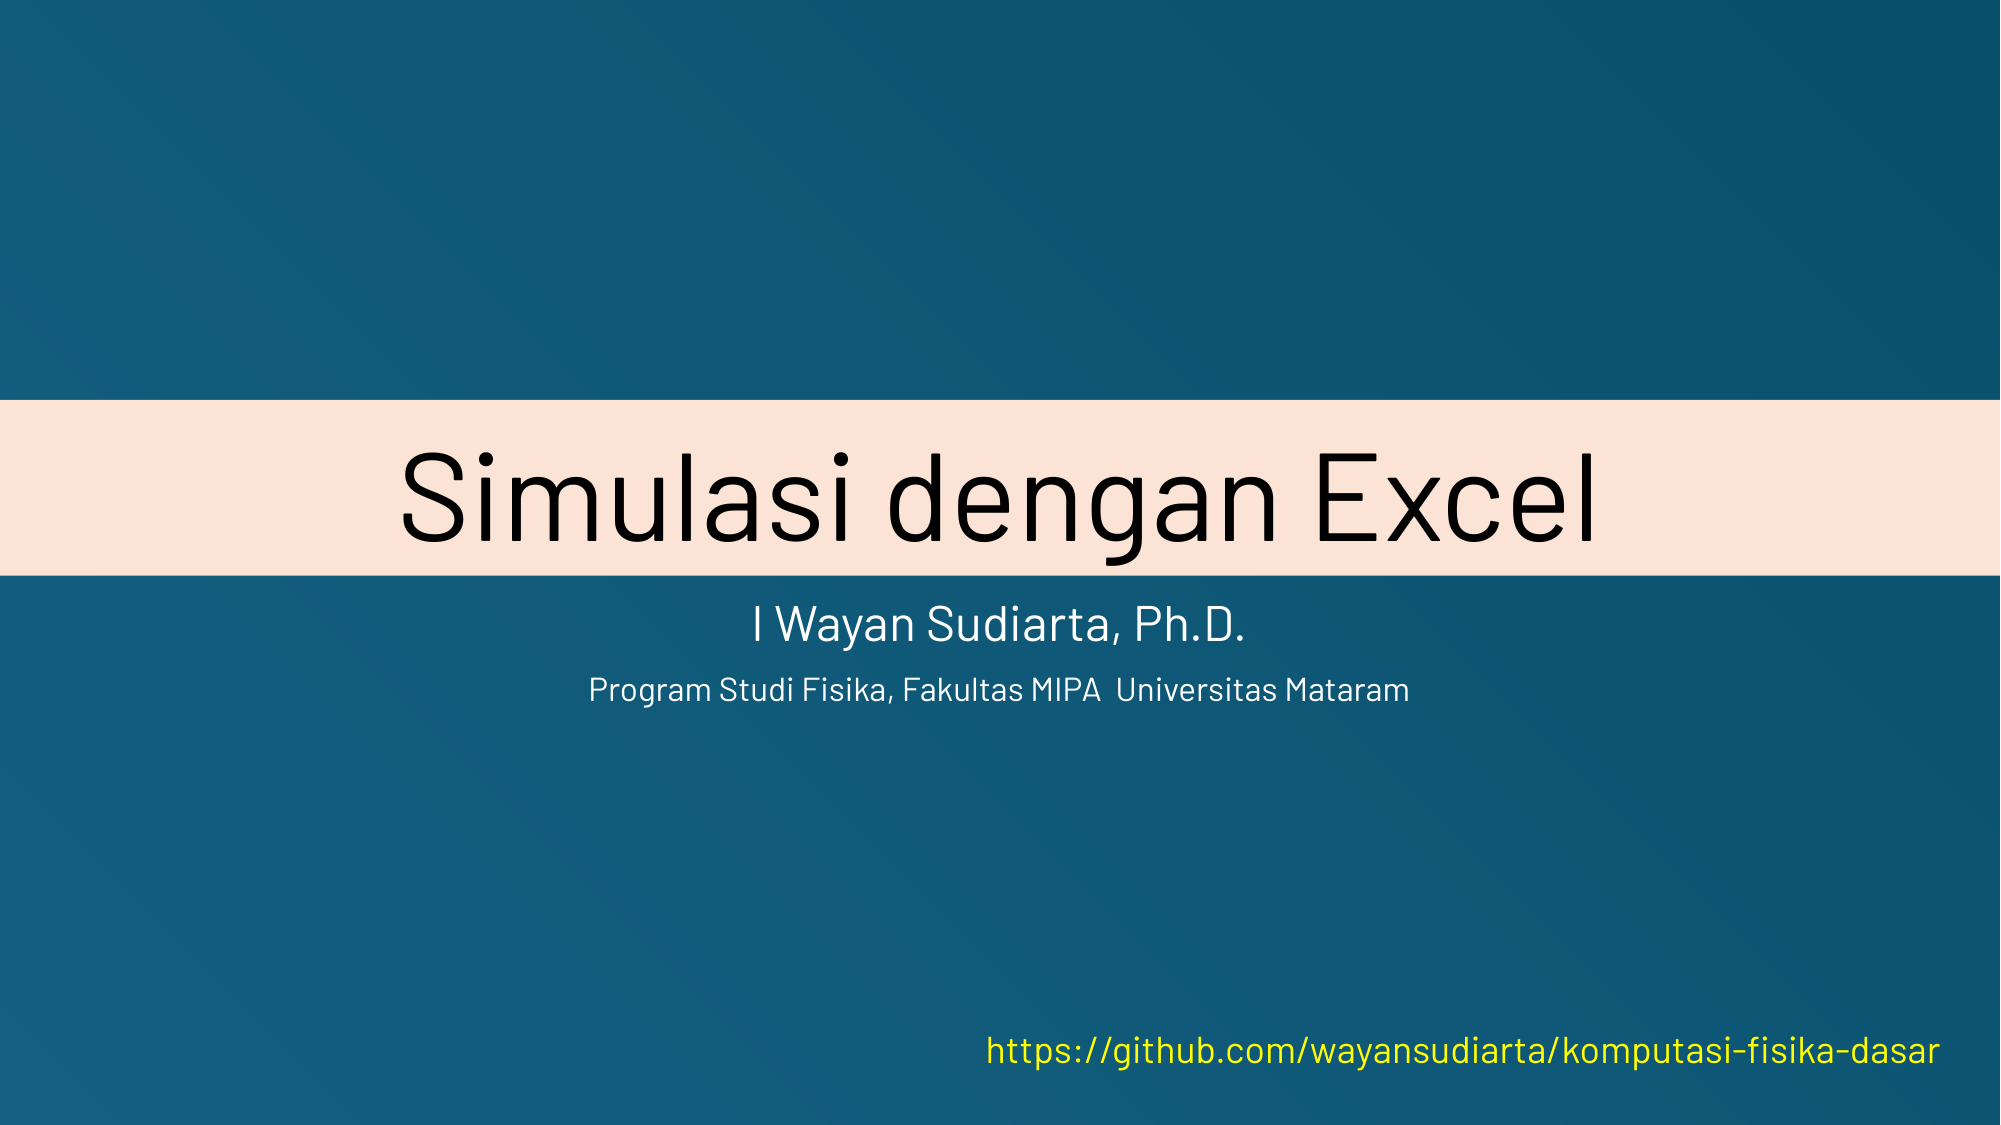

# Simulasi dengan Excel
I Wayan Sudiarta, Ph.D.
Program Studi Fisika, Fakultas MIPA  Universitas Mataram
https://github.com/wayansudiarta/komputasi-fisika-dasar